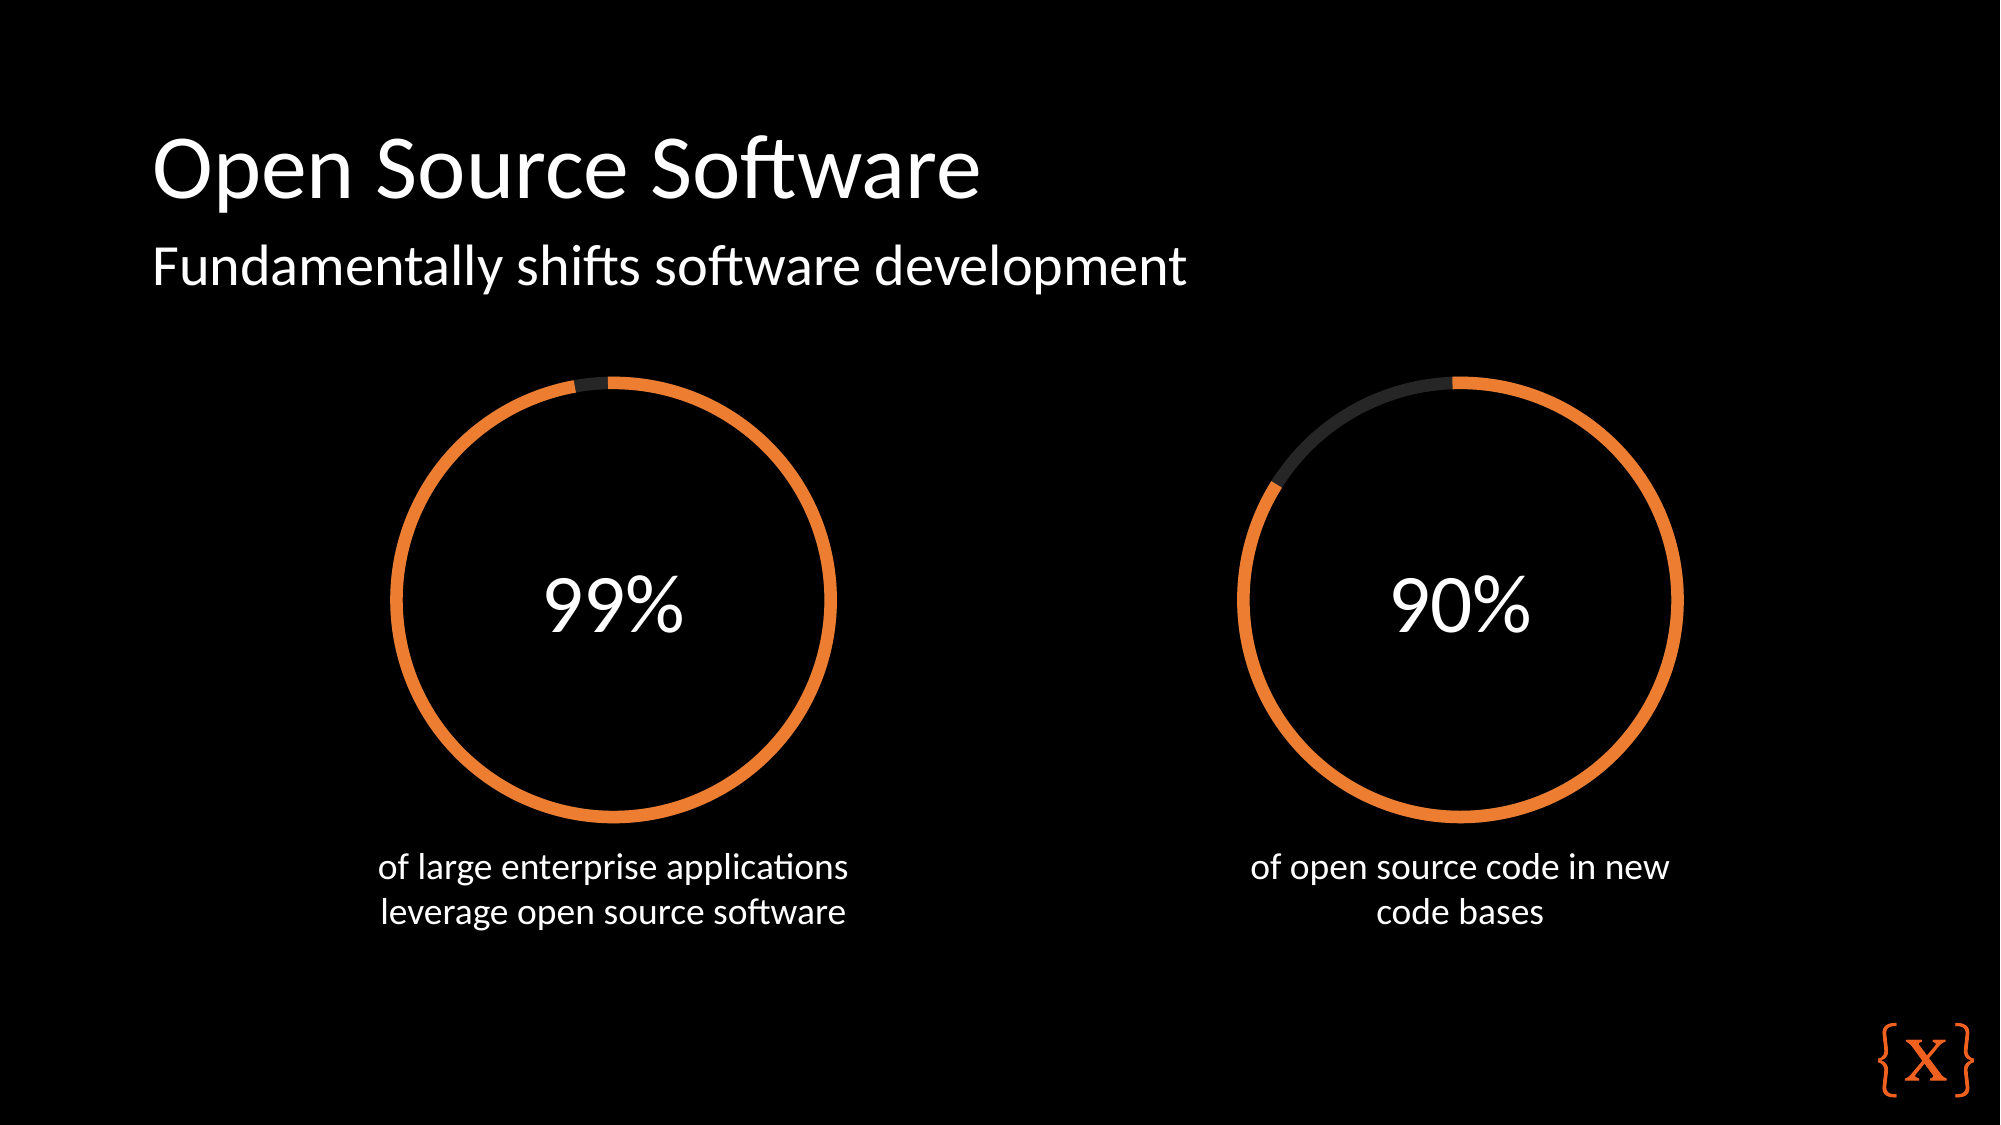

# Open Source Software
Fundamentally shifts software development

90%
of open source code in new code bases
99%
of large enterprise applications leverage open source software
Source: 2019 Open Source Security and Risk Analysis (OSSRA) Report